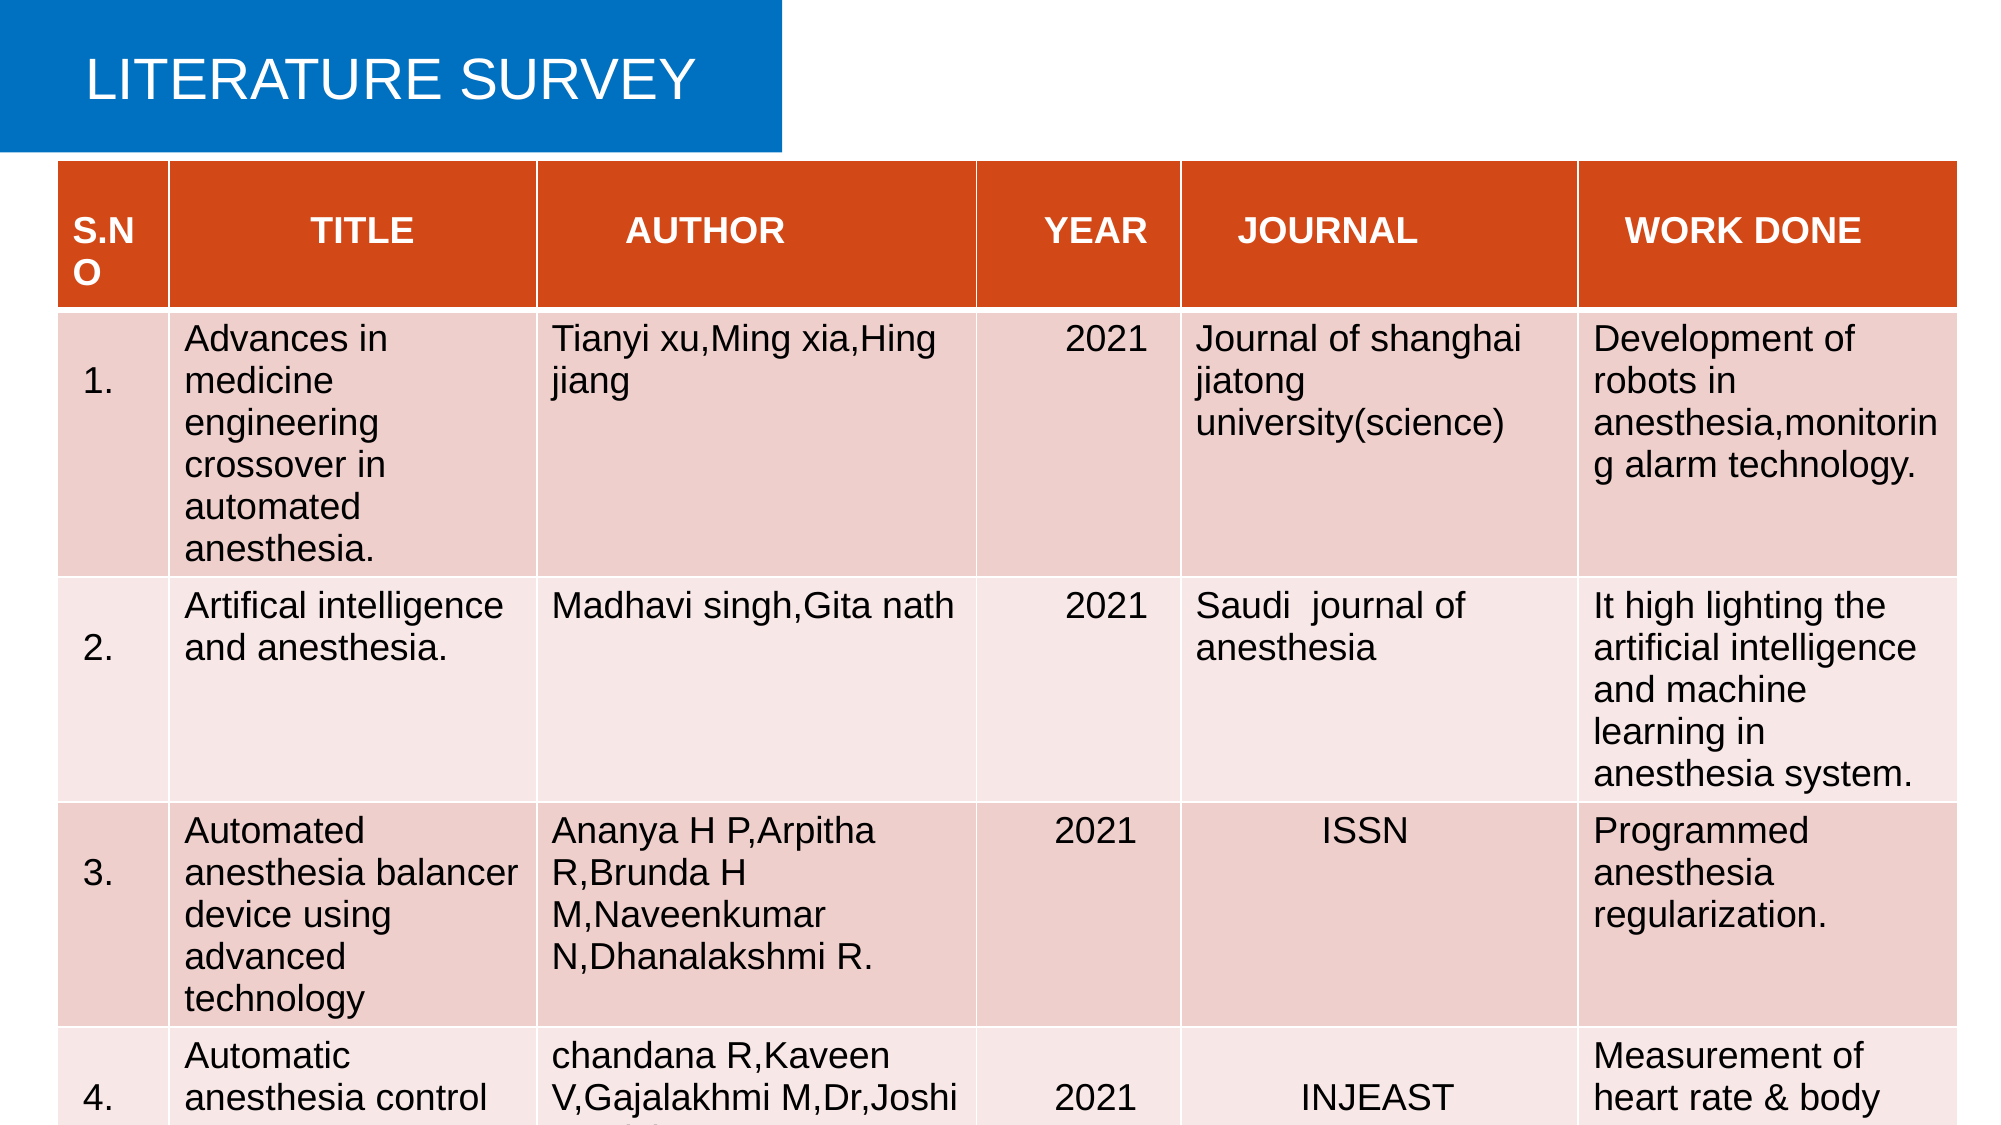

LITERATURE SURVEY
| S.NO | TITLE | AUTHOR | YEAR | JOURNAL | WORK DONE |
| --- | --- | --- | --- | --- | --- |
| 1. | Advances in medicine engineering crossover in automated anesthesia. | Tianyi xu,Ming xia,Hing jiang | 2021 | Journal of shanghai jiatong university(science) | Development of robots in anesthesia,monitoring alarm technology. |
| 2. | Artifical intelligence and anesthesia. | Madhavi singh,Gita nath | 2021 | Saudi journal of anesthesia | It high lighting the artificial intelligence and machine learning in anesthesia system. |
| 3. | Automated anesthesia balancer device using advanced technology | Ananya H P,Arpitha R,Brunda H M,Naveenkumar N,Dhanalakshmi R. | 2021 | ISSN | Programmed anesthesia regularization. |
| 4. | Automatic anesthesia control system | chandana R,Kaveen V,Gajalakhmi M,Dr,Joshi manisha S | 2021 | INJEAST | Measurement of heart rate & body temperature |
| 5. | Automatic anesthesia control system | ShelishiyahRaymond,SusmithaEdagottu,Lasngewhun Mawblei, Minhajul Ahmed | 2021 | ICBSII | Using Bio-signals,image and Instrumentation |